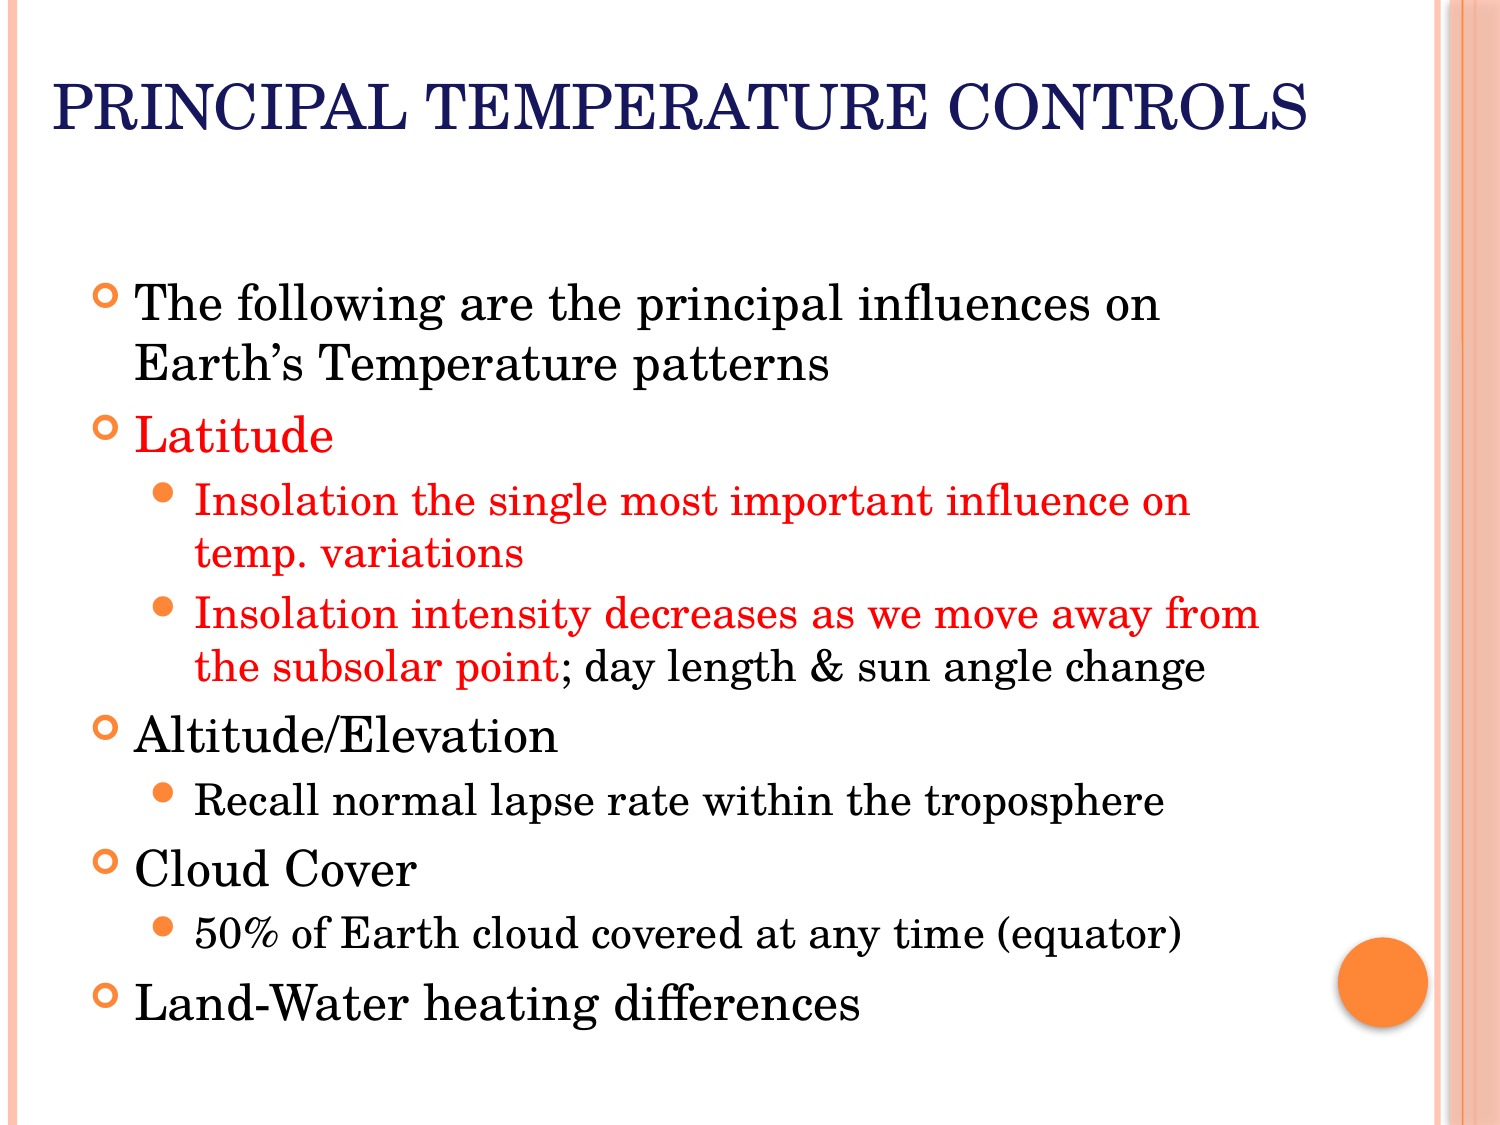

# Principal Temperature Controls
The following are the principal influences on Earth’s Temperature patterns
Latitude
Insolation the single most important influence on temp. variations
Insolation intensity decreases as we move away from the subsolar point; day length & sun angle change
Altitude/Elevation
Recall normal lapse rate within the troposphere
Cloud Cover
50% of Earth cloud covered at any time (equator)
Land-Water heating differences